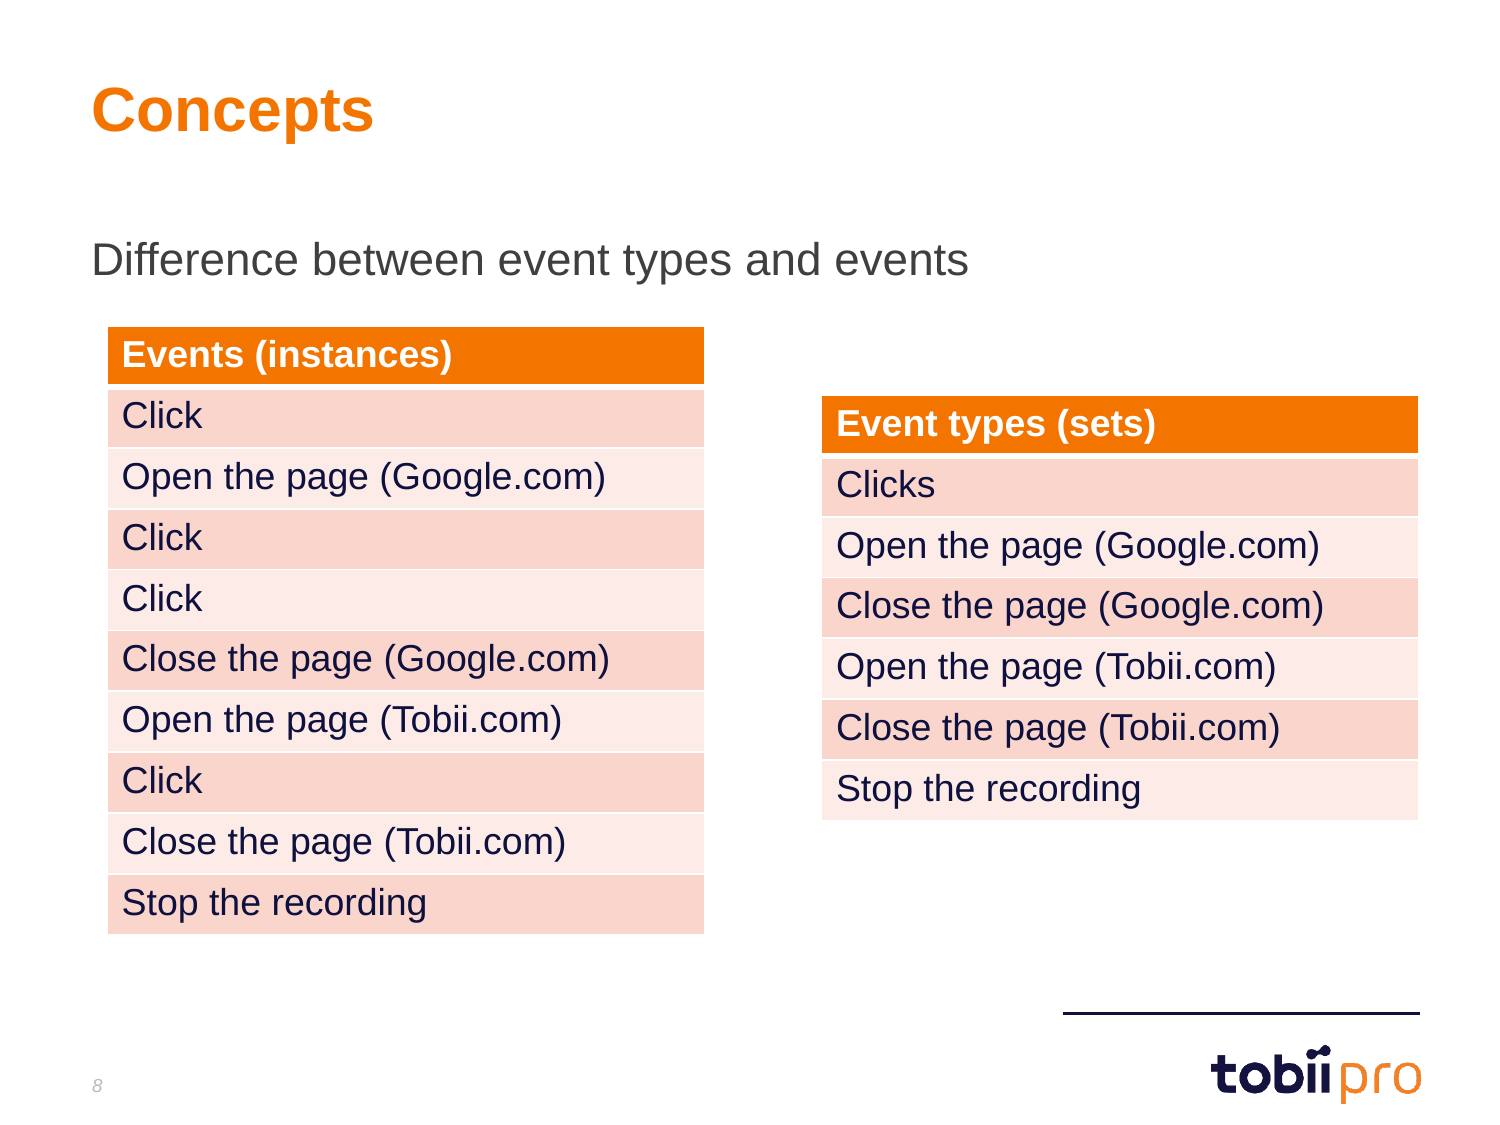

# Concepts
Difference between event types and events
| Events (instances) |
| --- |
| Click |
| Open the page (Google.com) |
| Click |
| Click |
| Close the page (Google.com) |
| Open the page (Tobii.com) |
| Click |
| Close the page (Tobii.com) |
| Stop the recording |
| Event types (sets) |
| --- |
| Clicks |
| Open the page (Google.com) |
| Close the page (Google.com) |
| Open the page (Tobii.com) |
| Close the page (Tobii.com) |
| Stop the recording |
8